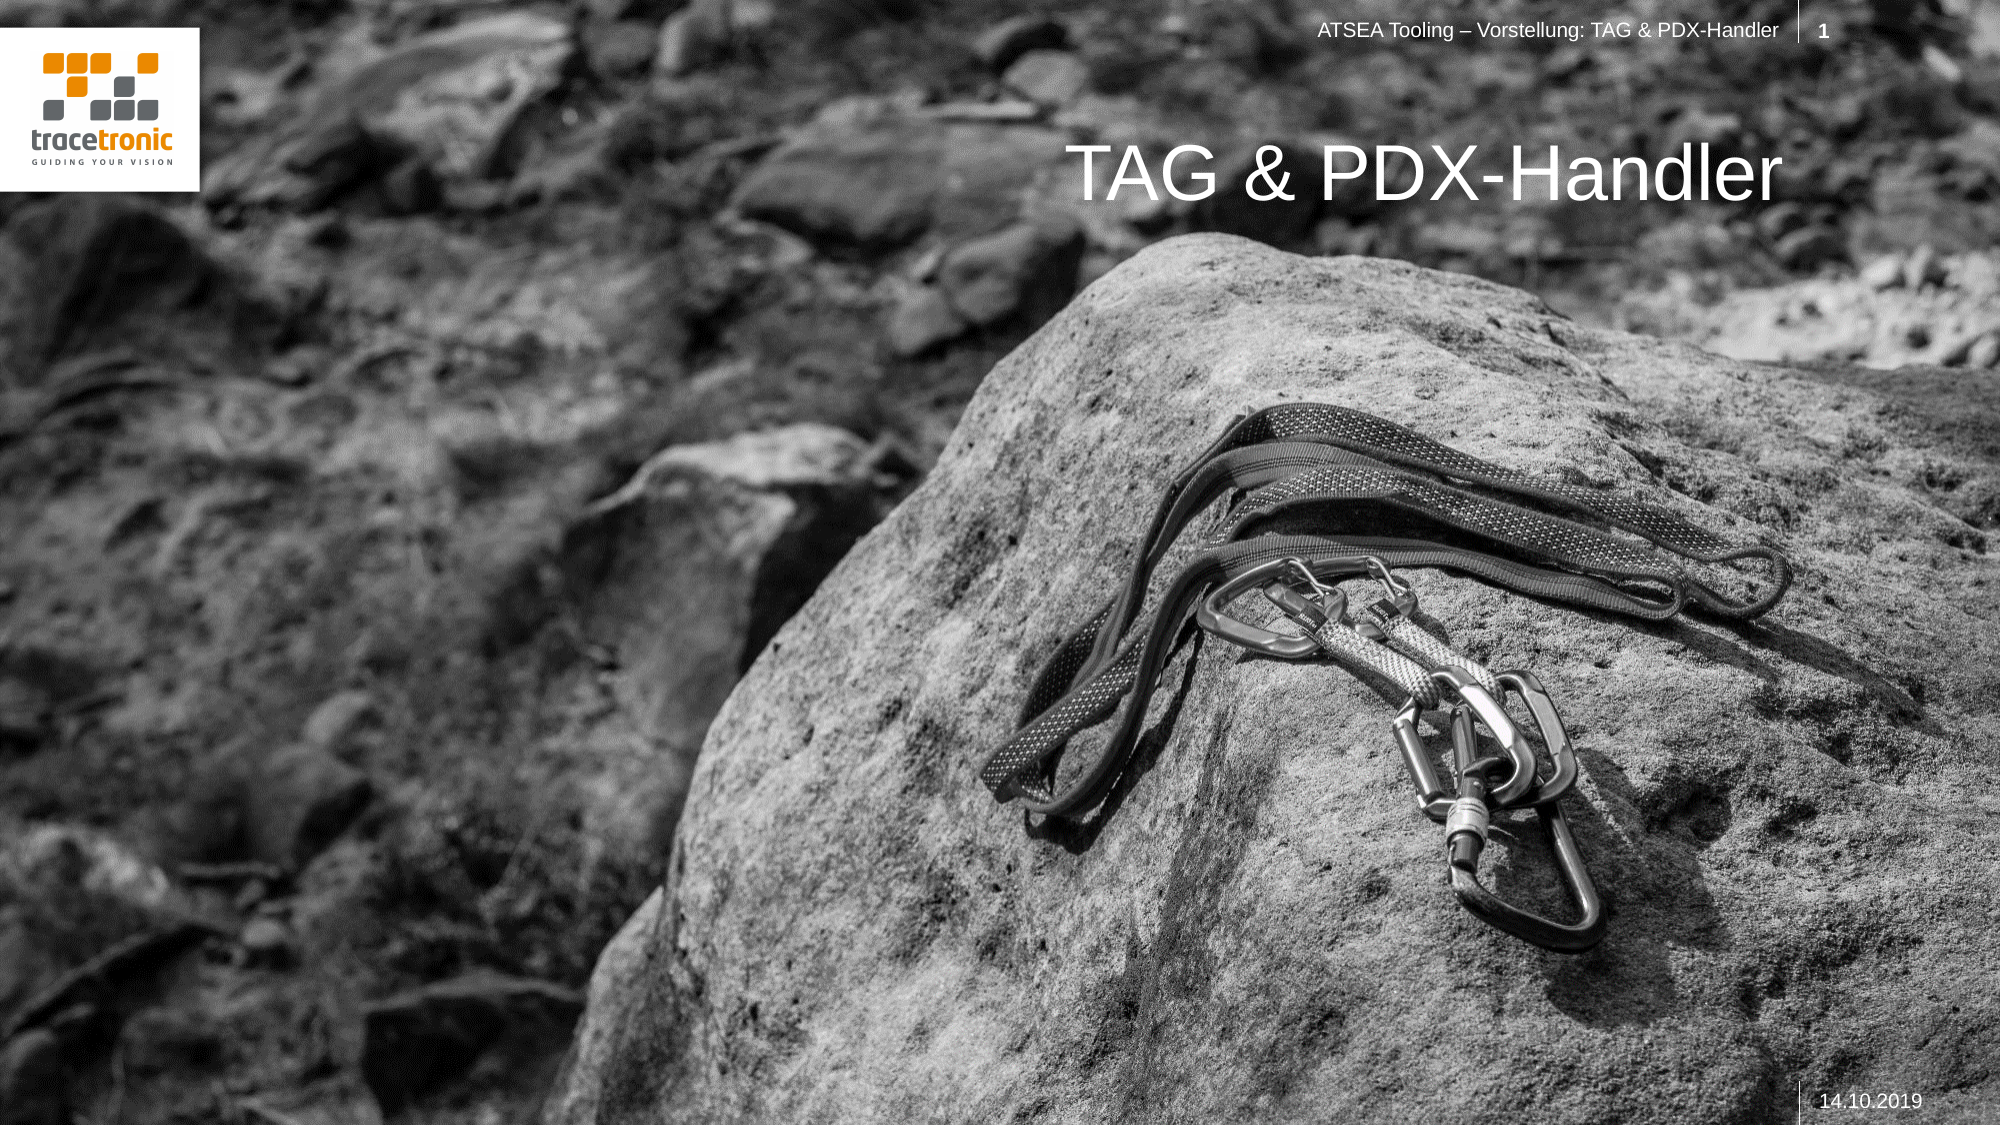

ATSEA Tooling – Vorstellung: TAG & PDX-Handler

1
# TAG & PDX-Handler
14.10.2019